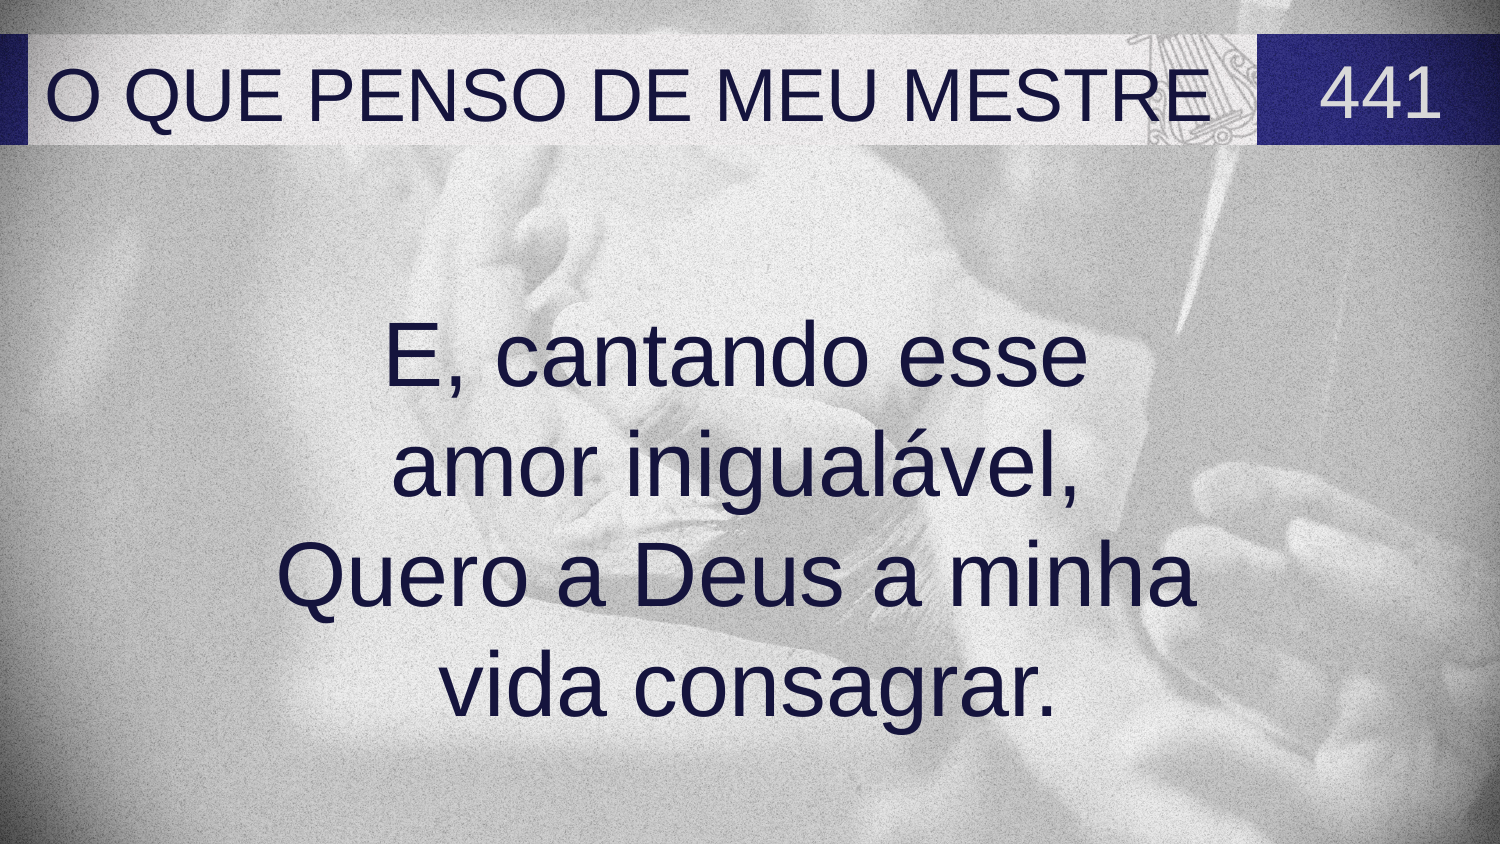

# O QUE PENSO DE MEU MESTRE
441
E, cantando esse
amor inigualável,
Quero a Deus a minha
vida consagrar.